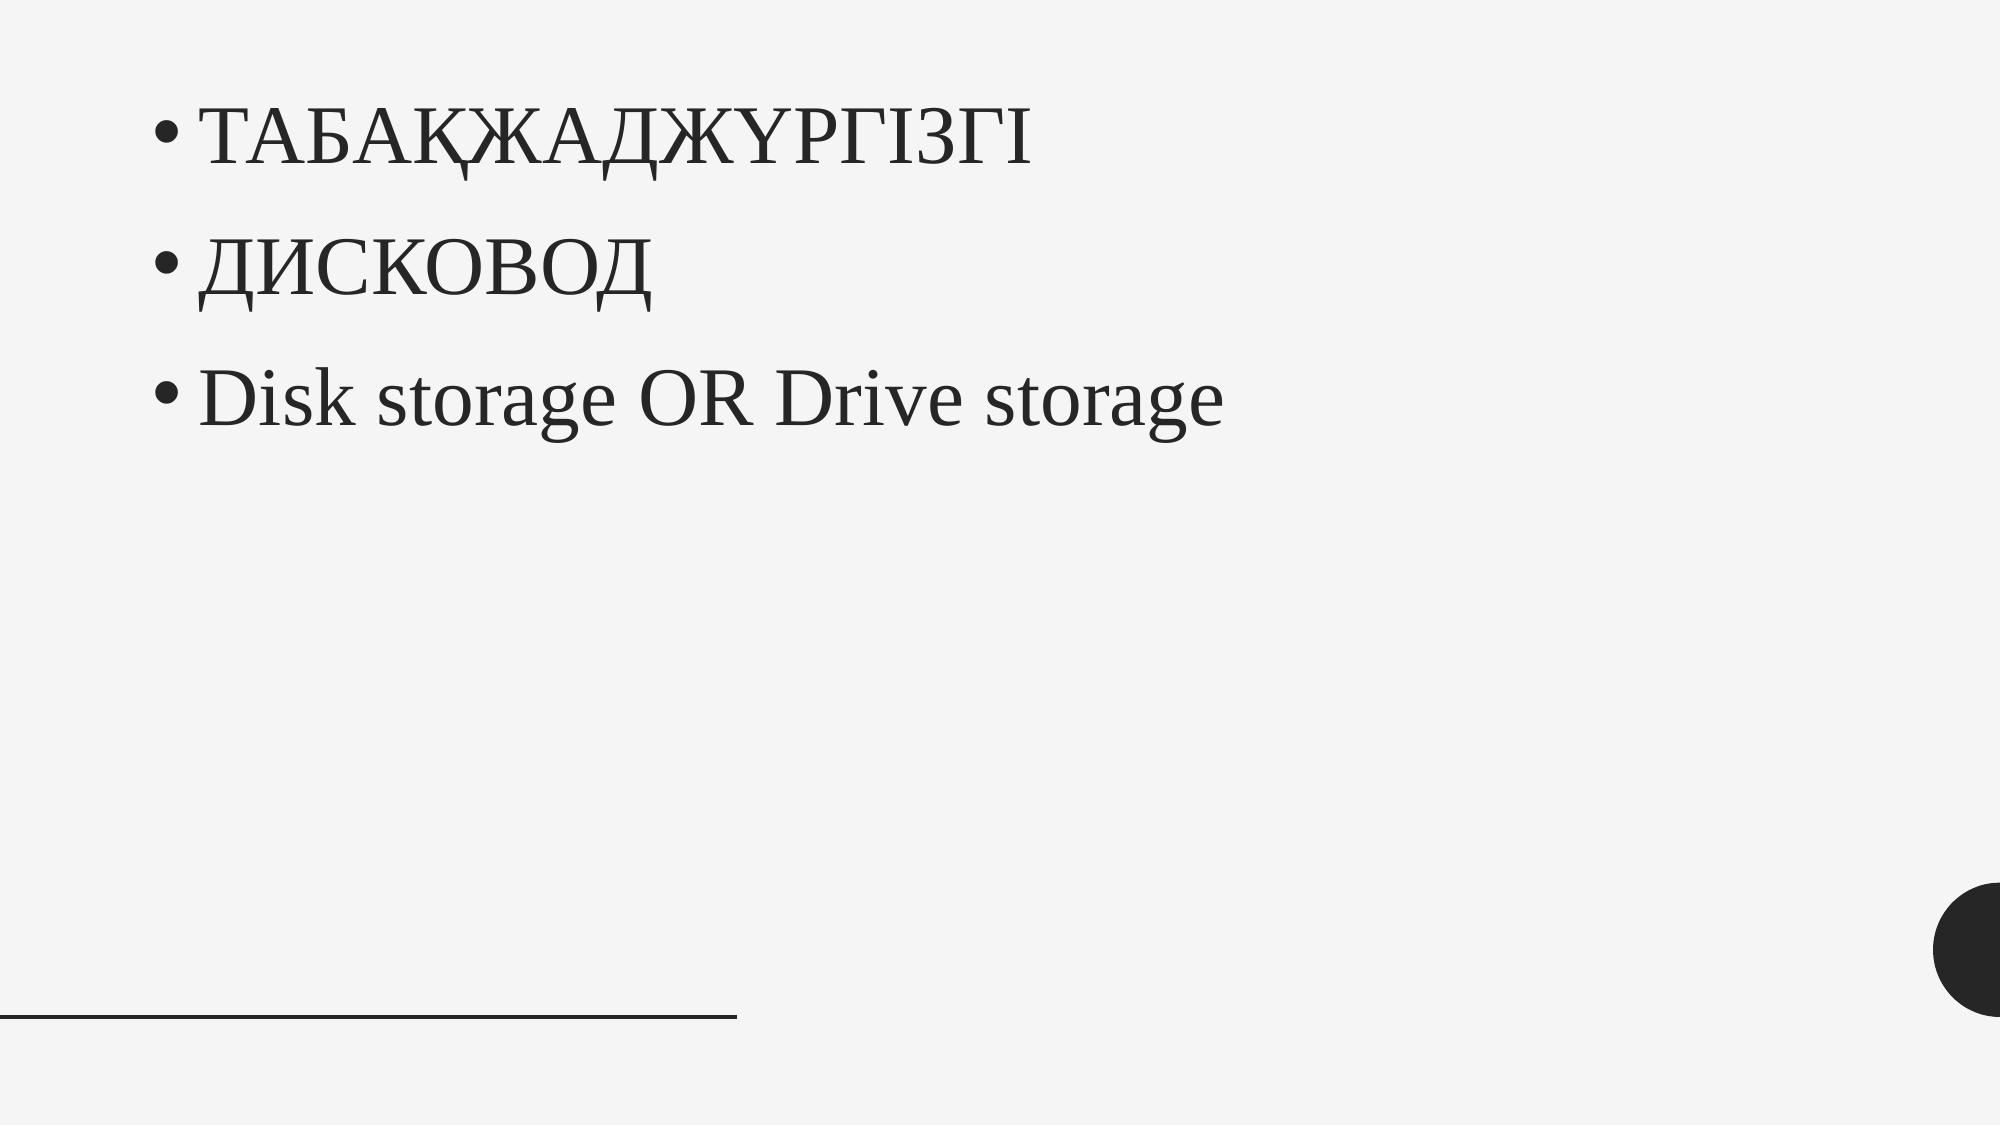

ТАБАҚЖАДЖҮРГІЗГІ
ДИСКОВОД
Disk storage OR Drive storage